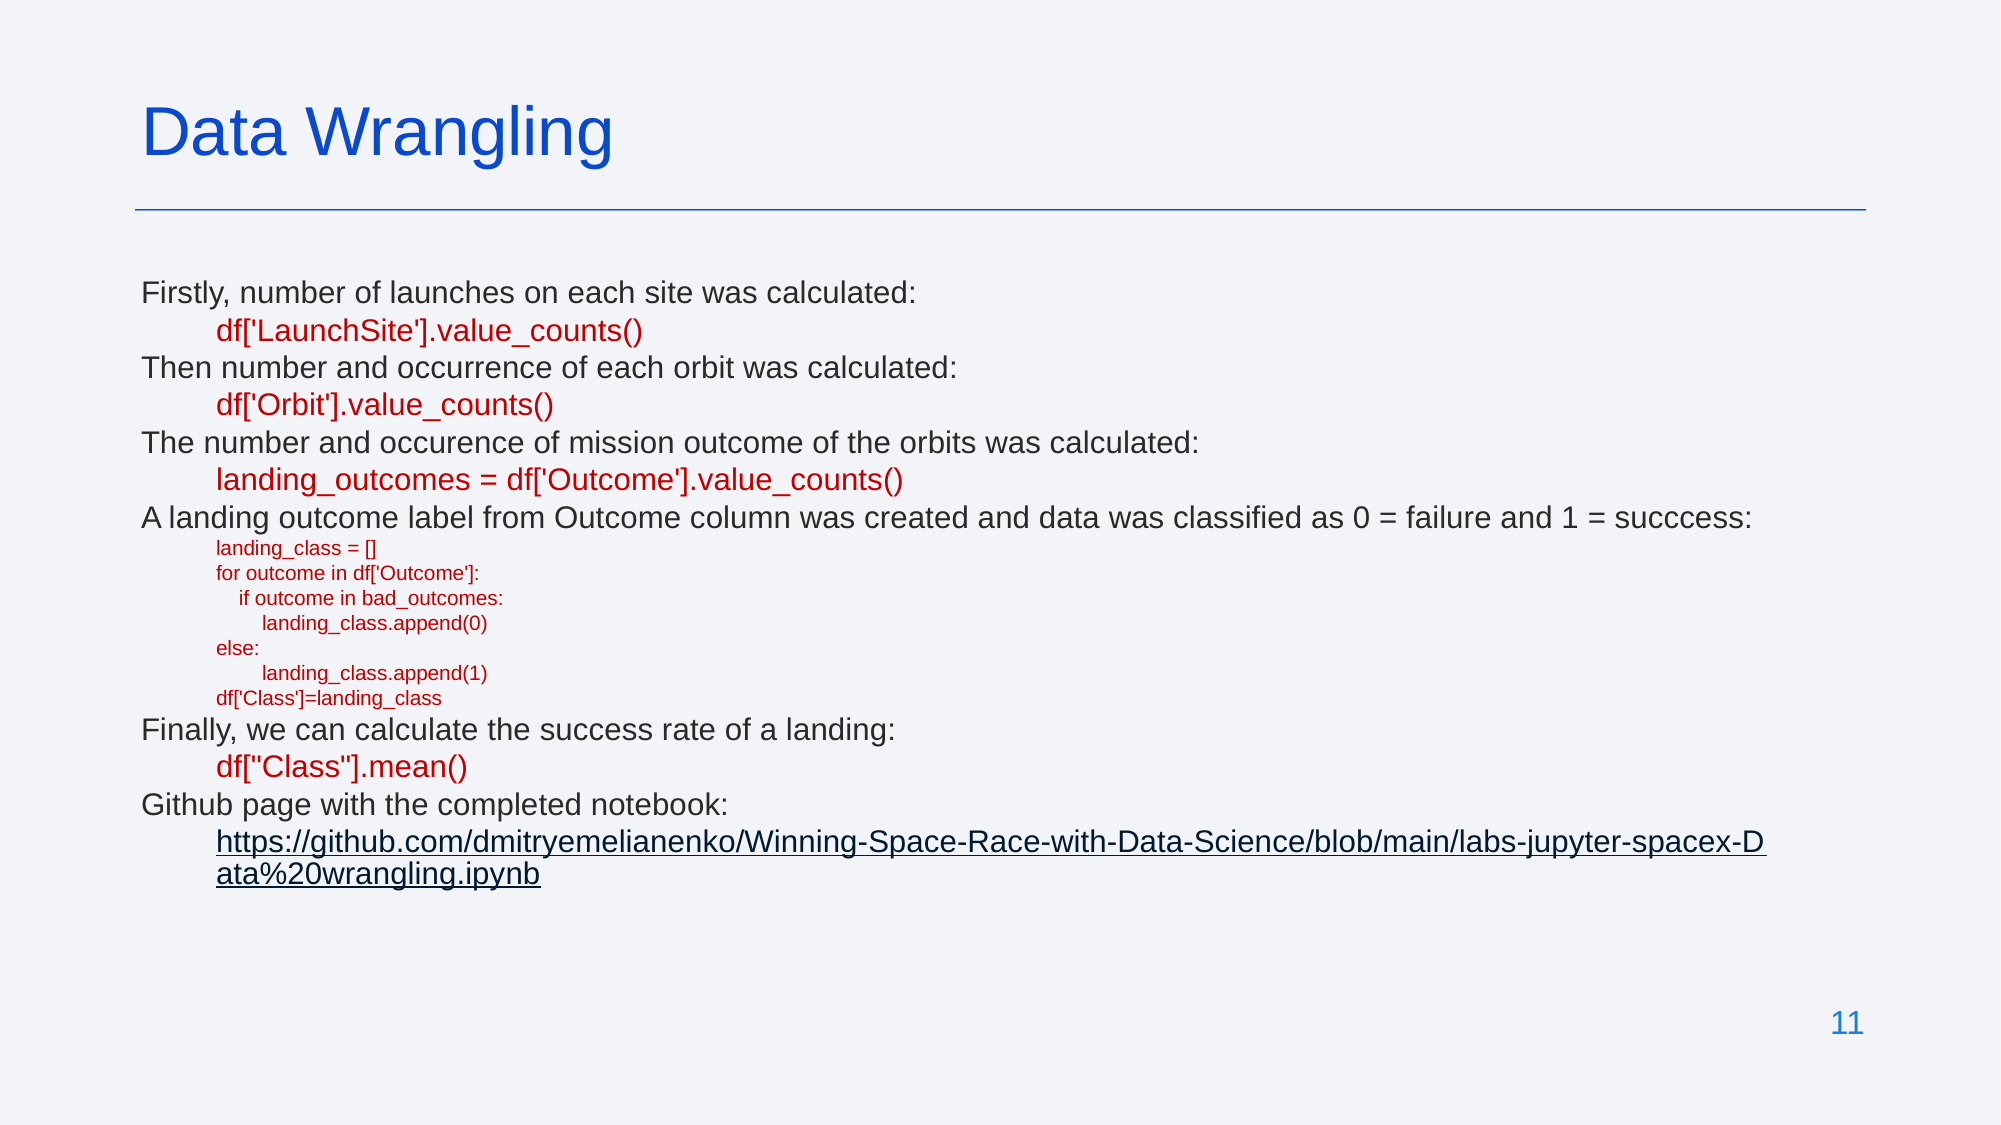

Data Wrangling
Firstly, number of launches on each site was calculated:
df['LaunchSite'].value_counts()
Then number and occurrence of each orbit was calculated:
df['Orbit'].value_counts()
The number and occurence of mission outcome of the orbits was calculated:
landing_outcomes = df['Outcome'].value_counts()
A landing outcome label from Outcome column was created and data was classified as 0 = failure and 1 = succcess:
landing_class = []
for outcome in df['Outcome']:
    if outcome in bad_outcomes:
        landing_class.append(0)
else:
        landing_class.append(1)
df['Class']=landing_class
Finally, we can calculate the success rate of a landing:
df["Class"].mean()
Github page with the completed notebook:
https://github.com/dmitryemelianenko/Winning-Space-Race-with-Data-Science/blob/main/labs-jupyter-spacex-Data%20wrangling.ipynb

11